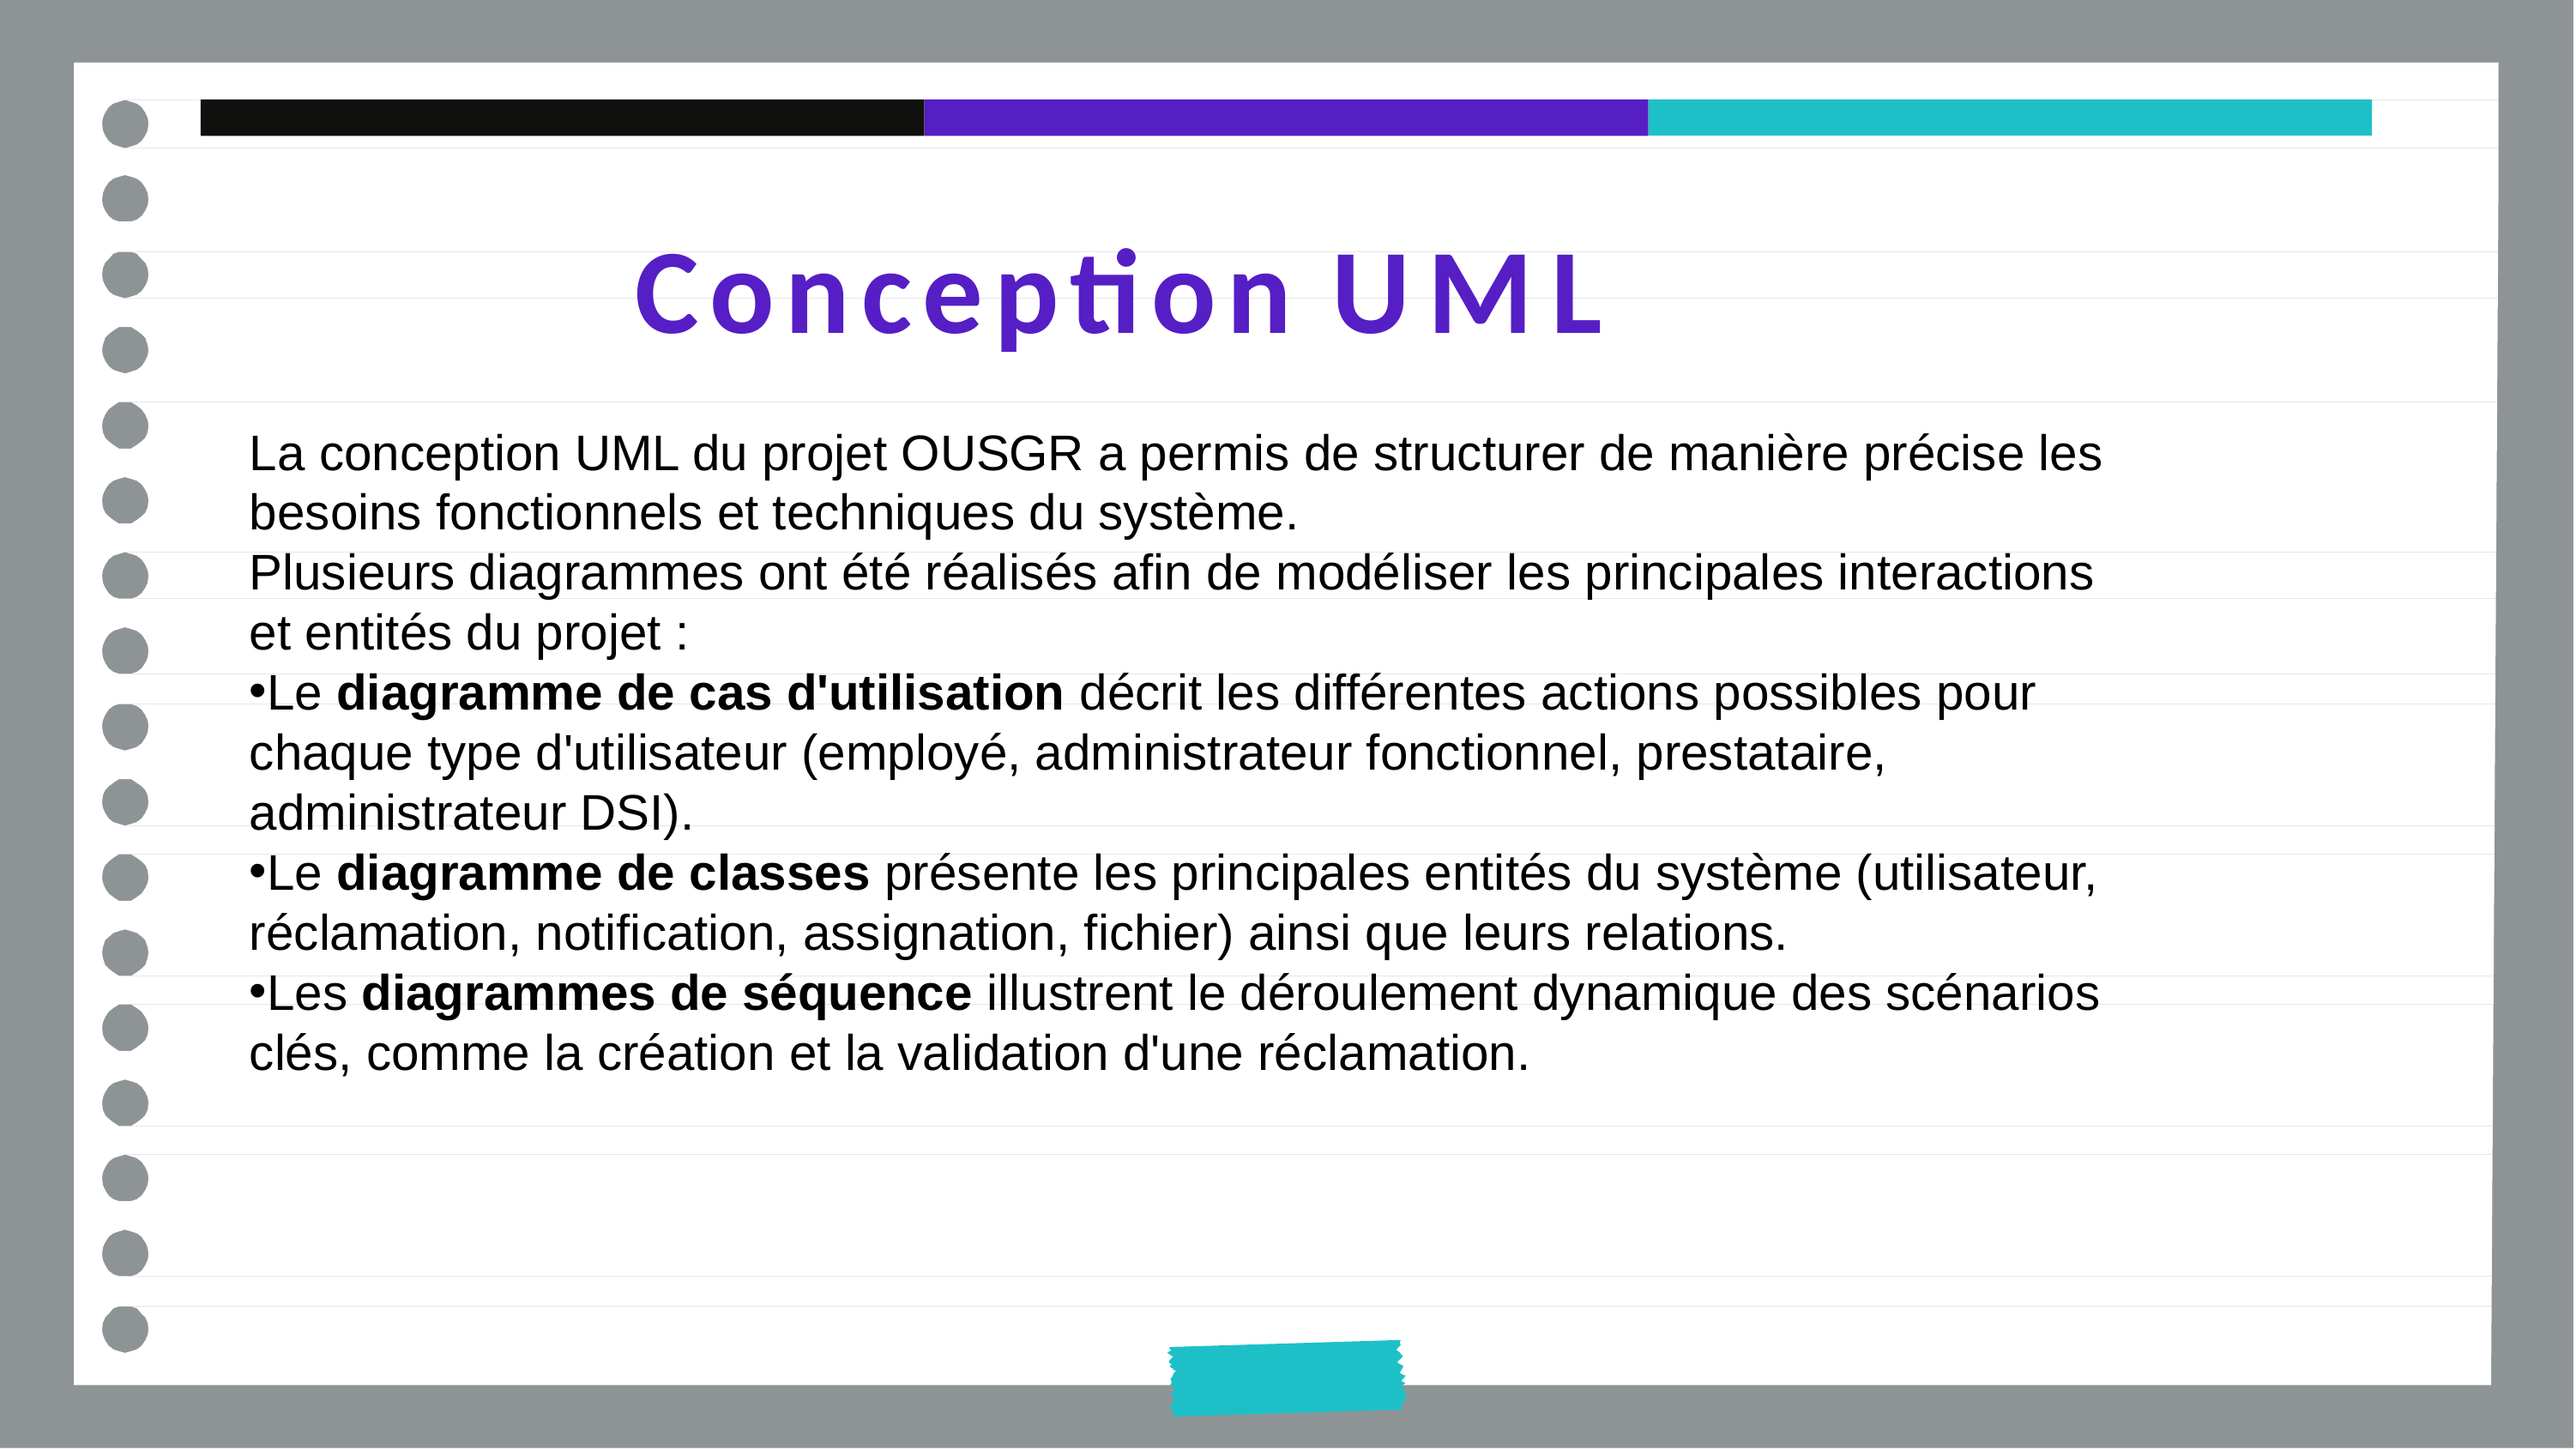

# Conception UML
La conception UML du projet OUSGR a permis de structurer de manière précise les besoins fonctionnels et techniques du système.
Plusieurs diagrammes ont été réalisés afin de modéliser les principales interactions et entités du projet :
Le diagramme de cas d'utilisation décrit les différentes actions possibles pour chaque type d'utilisateur (employé, administrateur fonctionnel, prestataire, administrateur DSI).
Le diagramme de classes présente les principales entités du système (utilisateur, réclamation, notification, assignation, fichier) ainsi que leurs relations.
Les diagrammes de séquence illustrent le déroulement dynamique des scénarios clés, comme la création et la validation d'une réclamation.